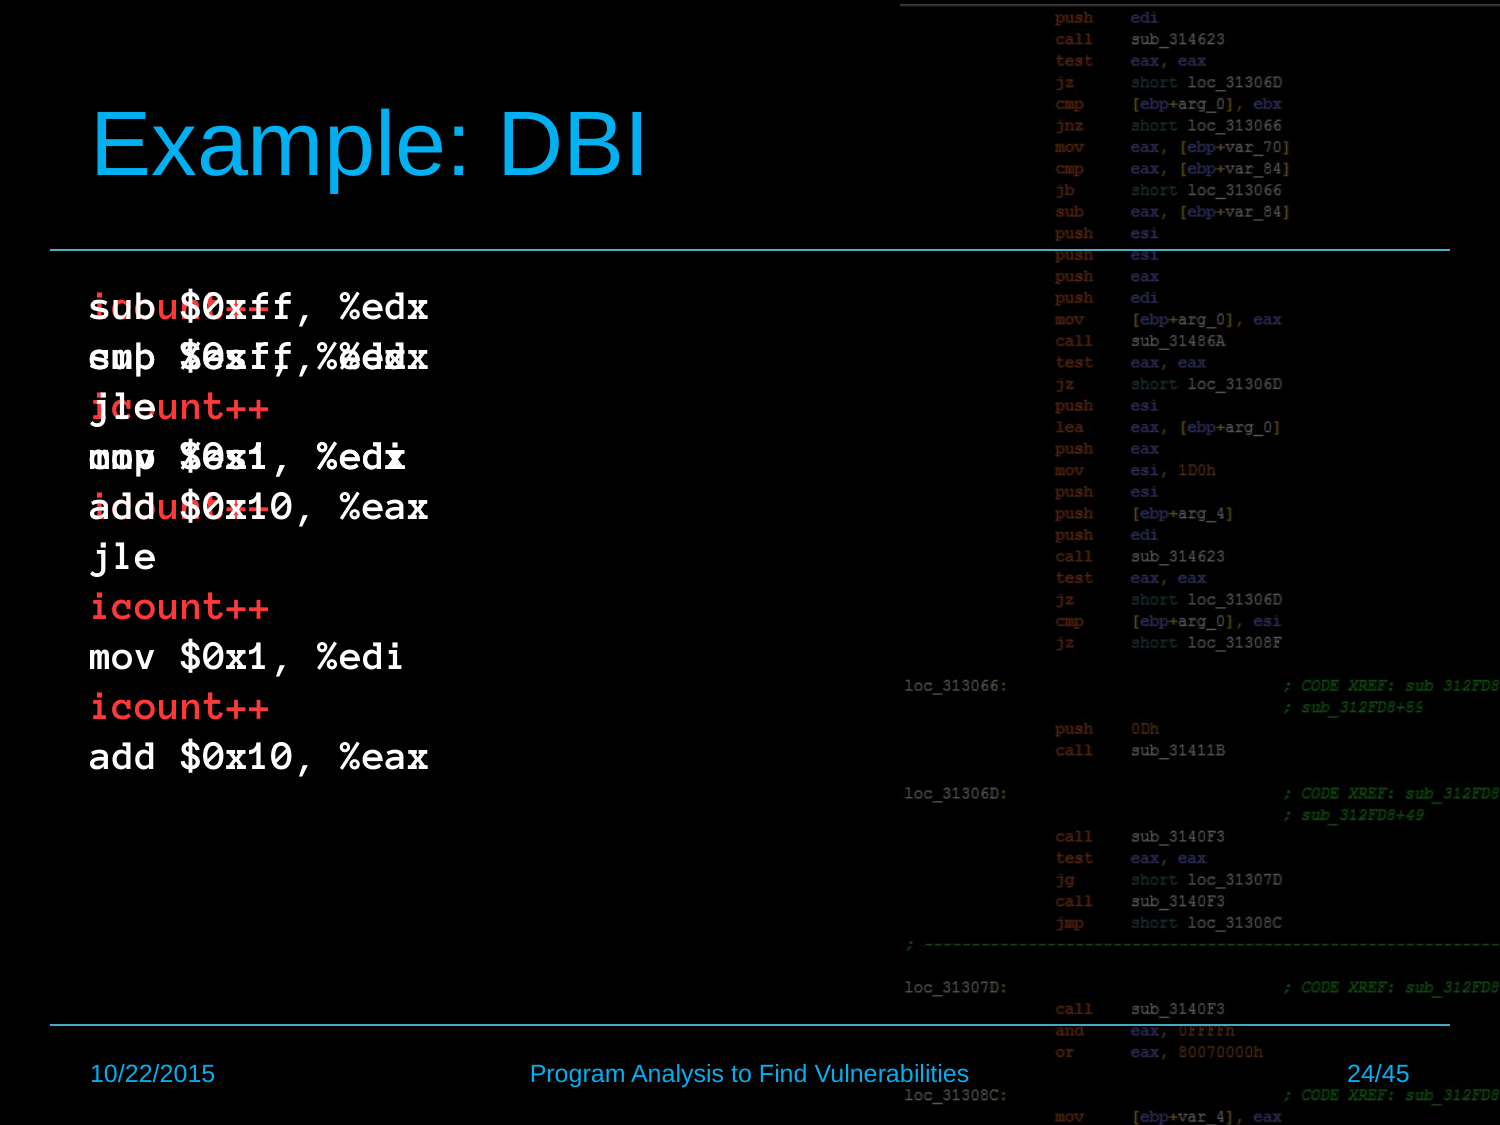

# Example: DBI
icount++
sub $0xff, %edx
icount++
cmp %esi, %edx
icount++
jle
icount++
mov $0x1, %edi
icount++
add $0x10, %eax
sub $0xff, %edx
cmp %esi, %edx
jle
mov $0x1, %edi
add $0x10, %eax
10/22/2015
Program Analysis to Find Vulnerabilities
24/45